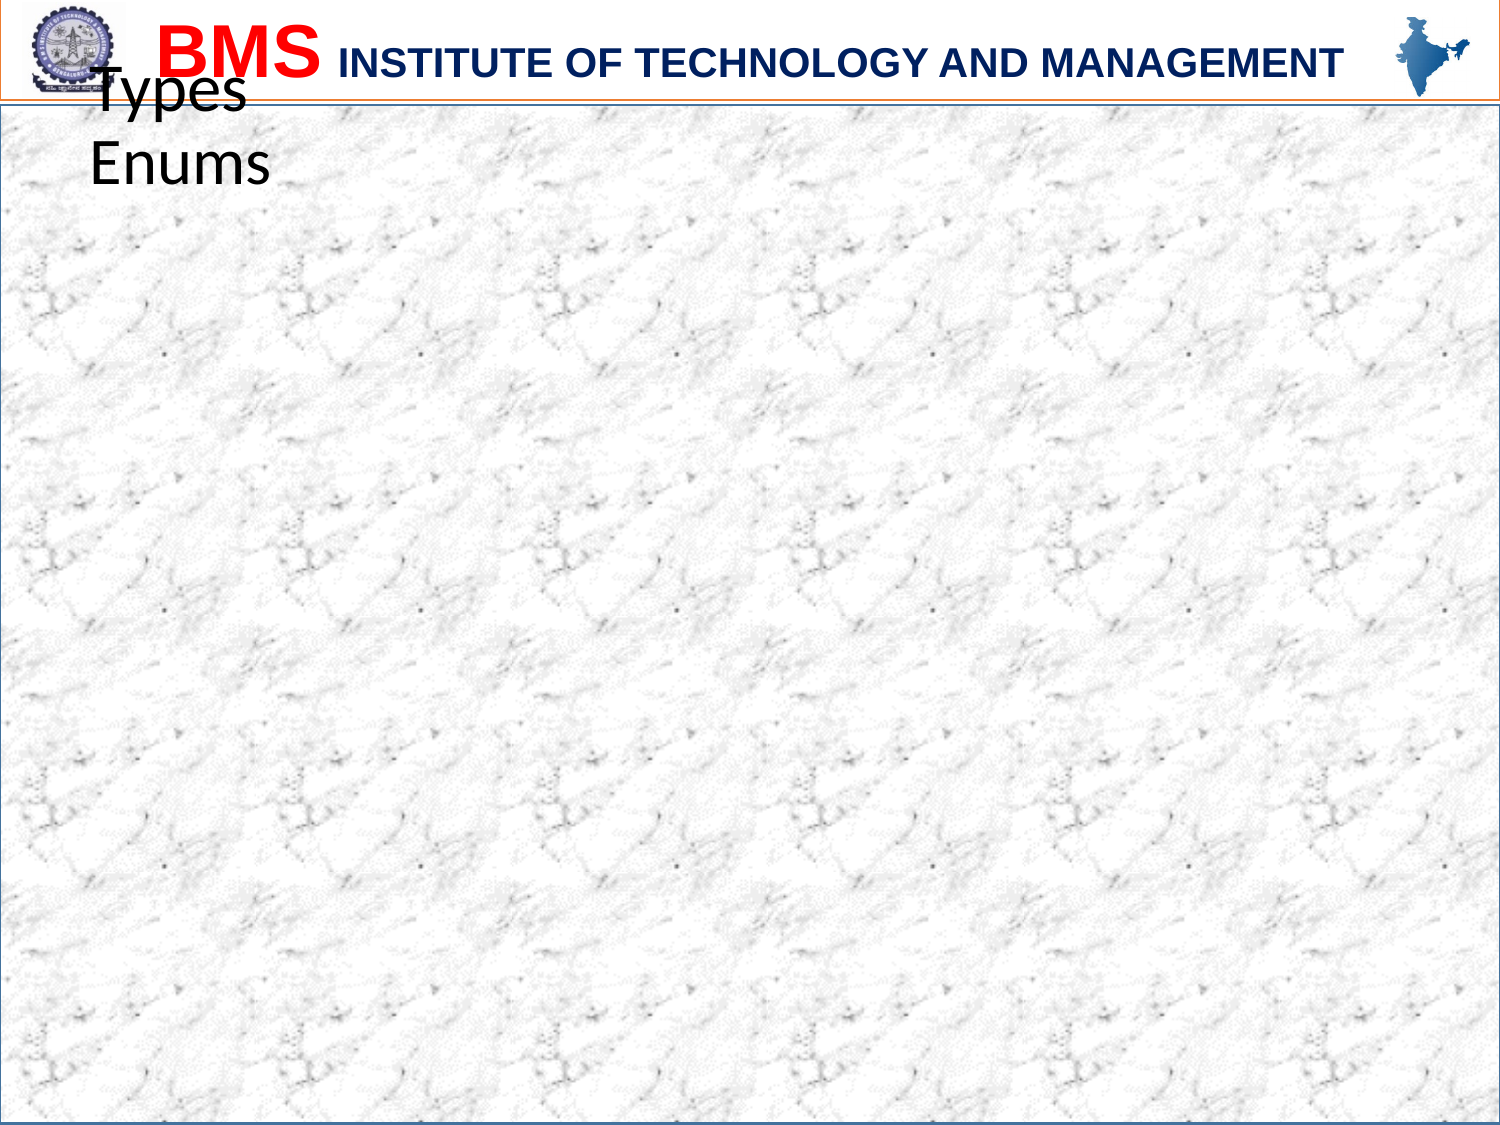

# Types Enums
An enum defines a type name for a related group of symbolic constants
Choices must be known at compile-time
Strongly typed
No implicit conversions to/from int
Can be explicitly converted
Operators: +, -, ++, --, &, |, ^, ~, …
Can specify underlying type
byte, sbyte, short, ushort, int, uint, long, ulong